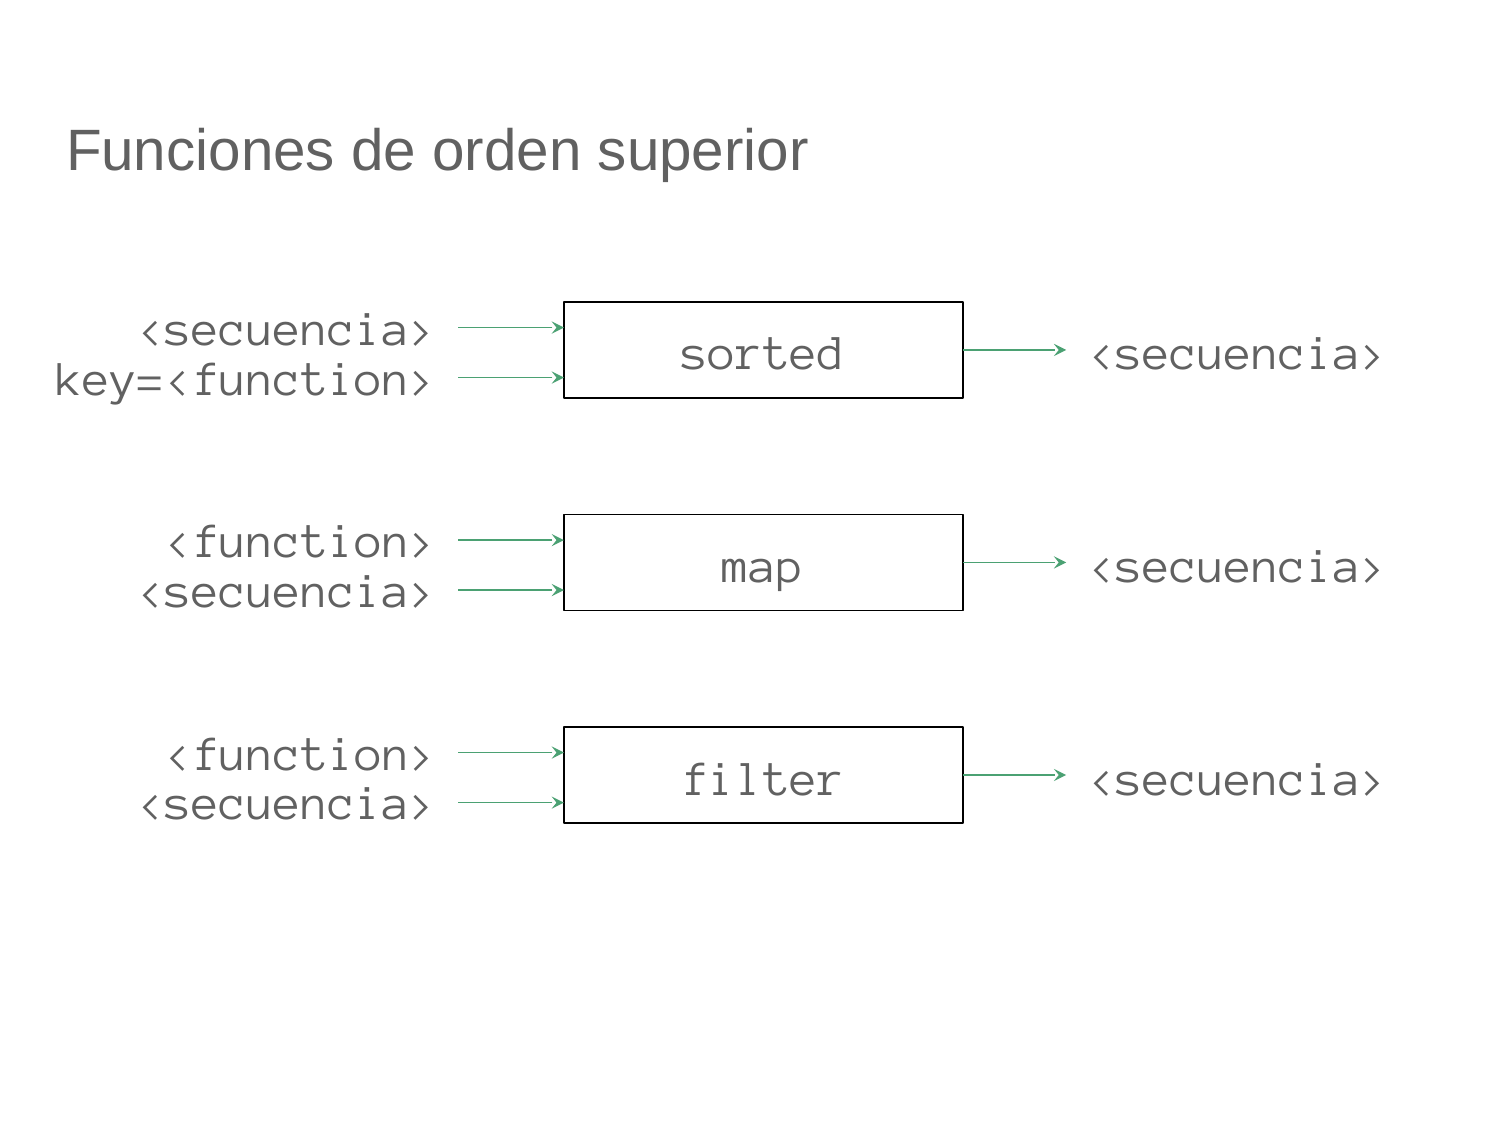

Funciones de orden superior
<secuencia>
sorted
<secuencia>
key=<function>
<function>
map
<secuencia>
<secuencia>
<function>
filter
<secuencia>
<secuencia>